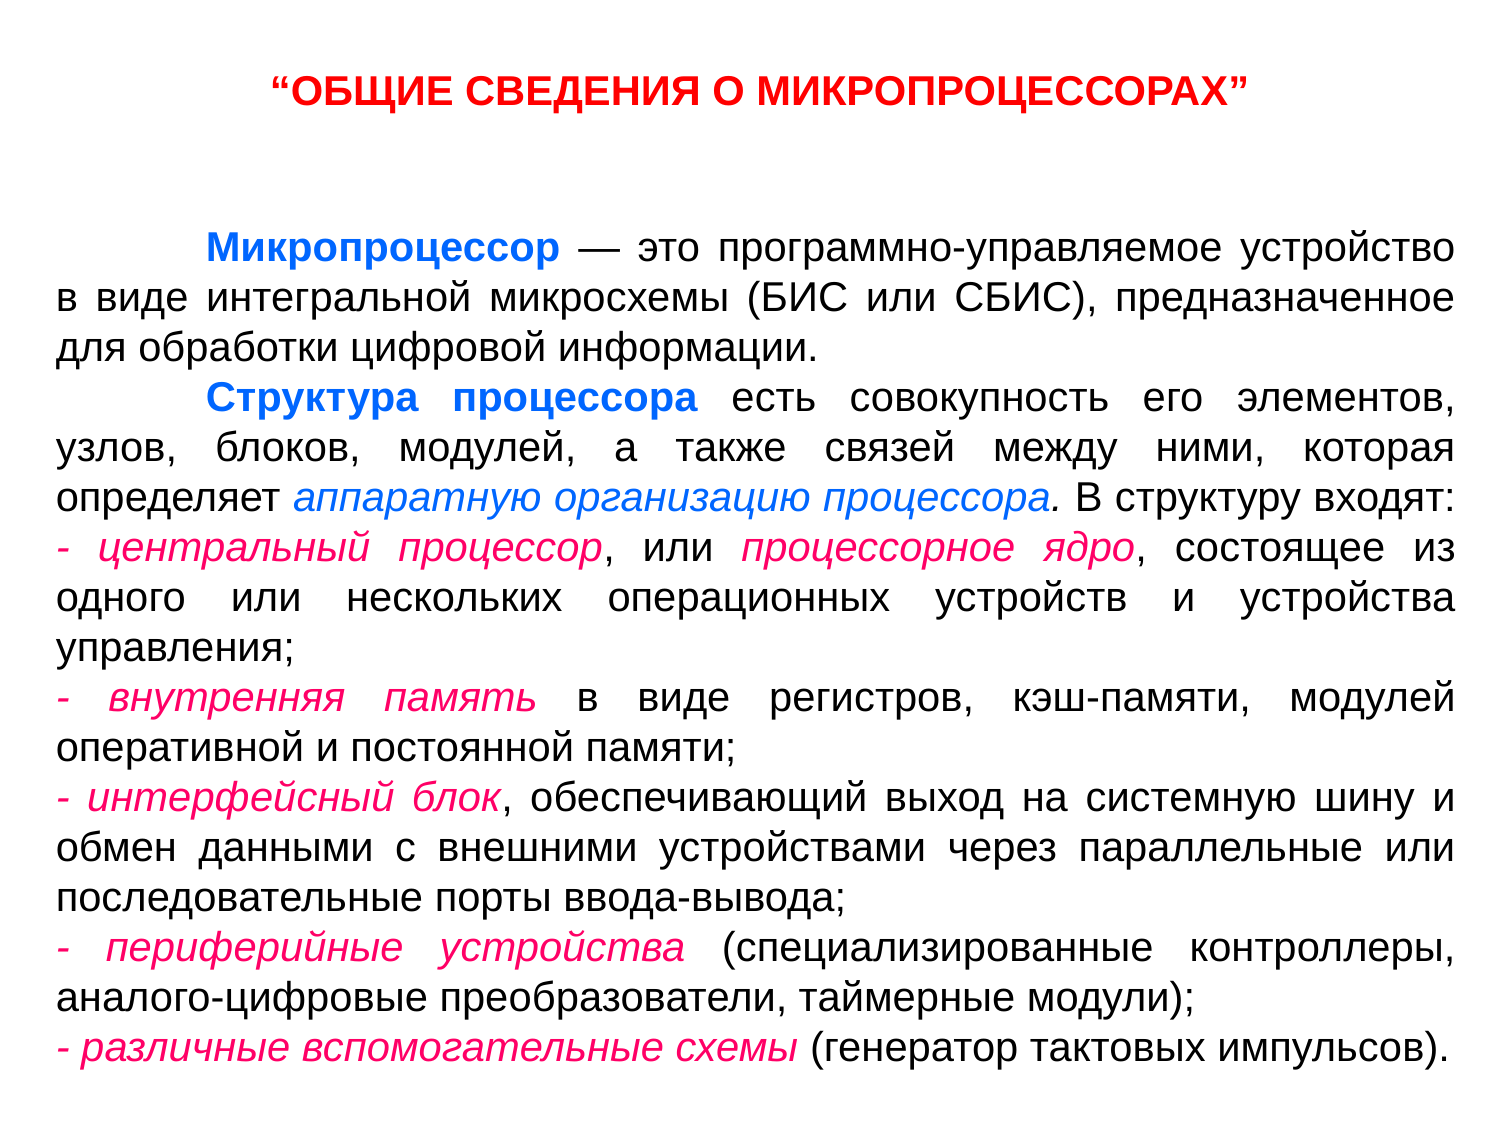

“ОБЩИЕ СВЕДЕНИЯ О МИКРОПРОЦЕССОРАХ”
	Микропроцессор — это программно-управляемое устройство в виде интегральной микросхемы (БИС или СБИС), предназначенное для обработки цифровой информации.
	Структура процессора есть совокупность его элементов, узлов, блоков, модулей, а также связей между ними, которая определяет аппаратную организацию процессора. В структуру входят:
- центральный процессор, или процессорное ядро, состоящее из одного или нескольких операционных устройств и устройства управления;
- внутренняя память в виде регистров, кэш-памяти, модулей оперативной и постоянной памяти;
- интерфейсный блок, обеспечивающий выход на системную шину и обмен данными с внешними устройствами через параллельные или последовательные порты ввода-вывода;
- периферийные устройства (специализированные контроллеры, аналого-цифровые преобразователи, таймерные модули);
- различные вспомогательные схемы (генератор тактовых импульсов).